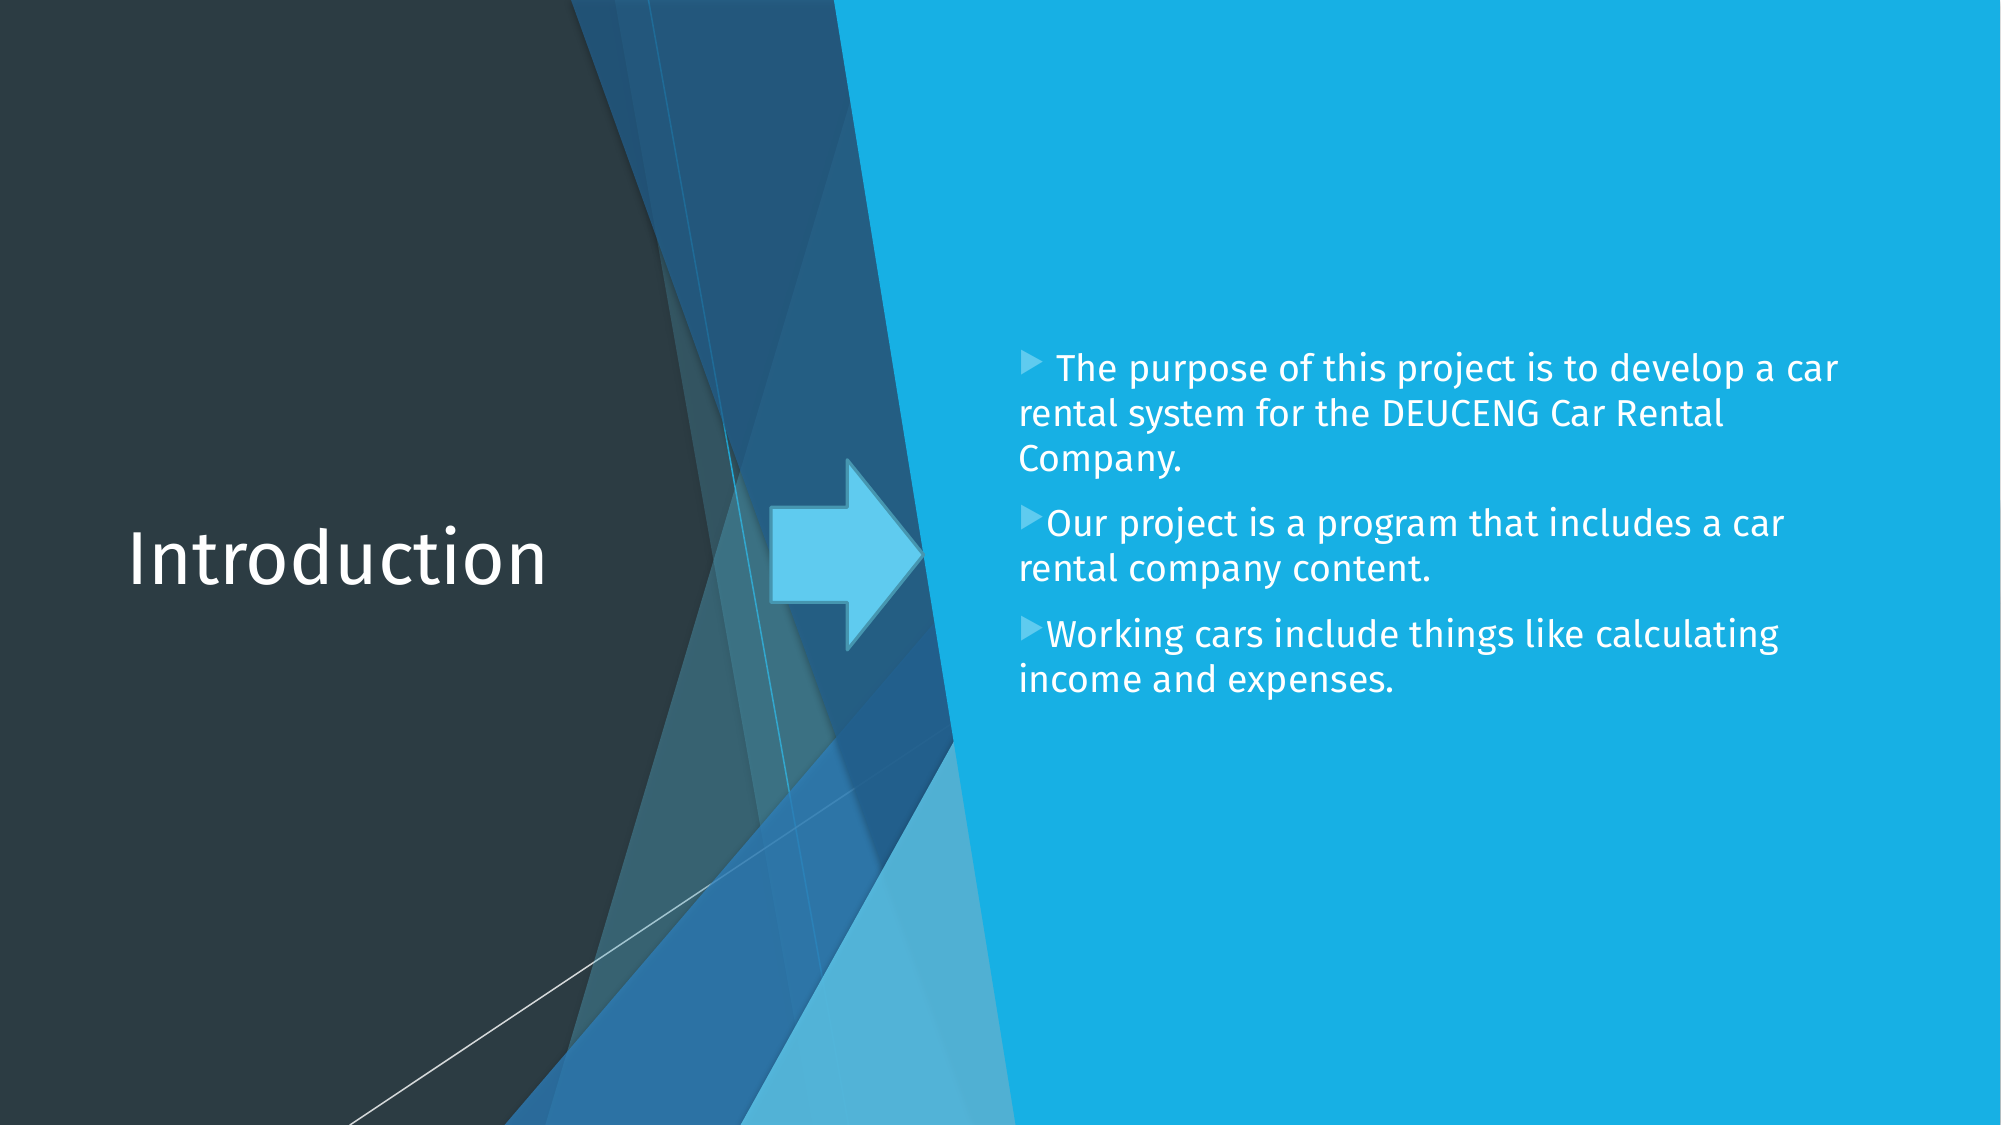

# Introduction
 The purpose of this project is to develop a car rental system for the DEUCENG Car Rental Company.
Our project is a program that includes a car rental company content.
Working cars include things like calculating income and expenses.